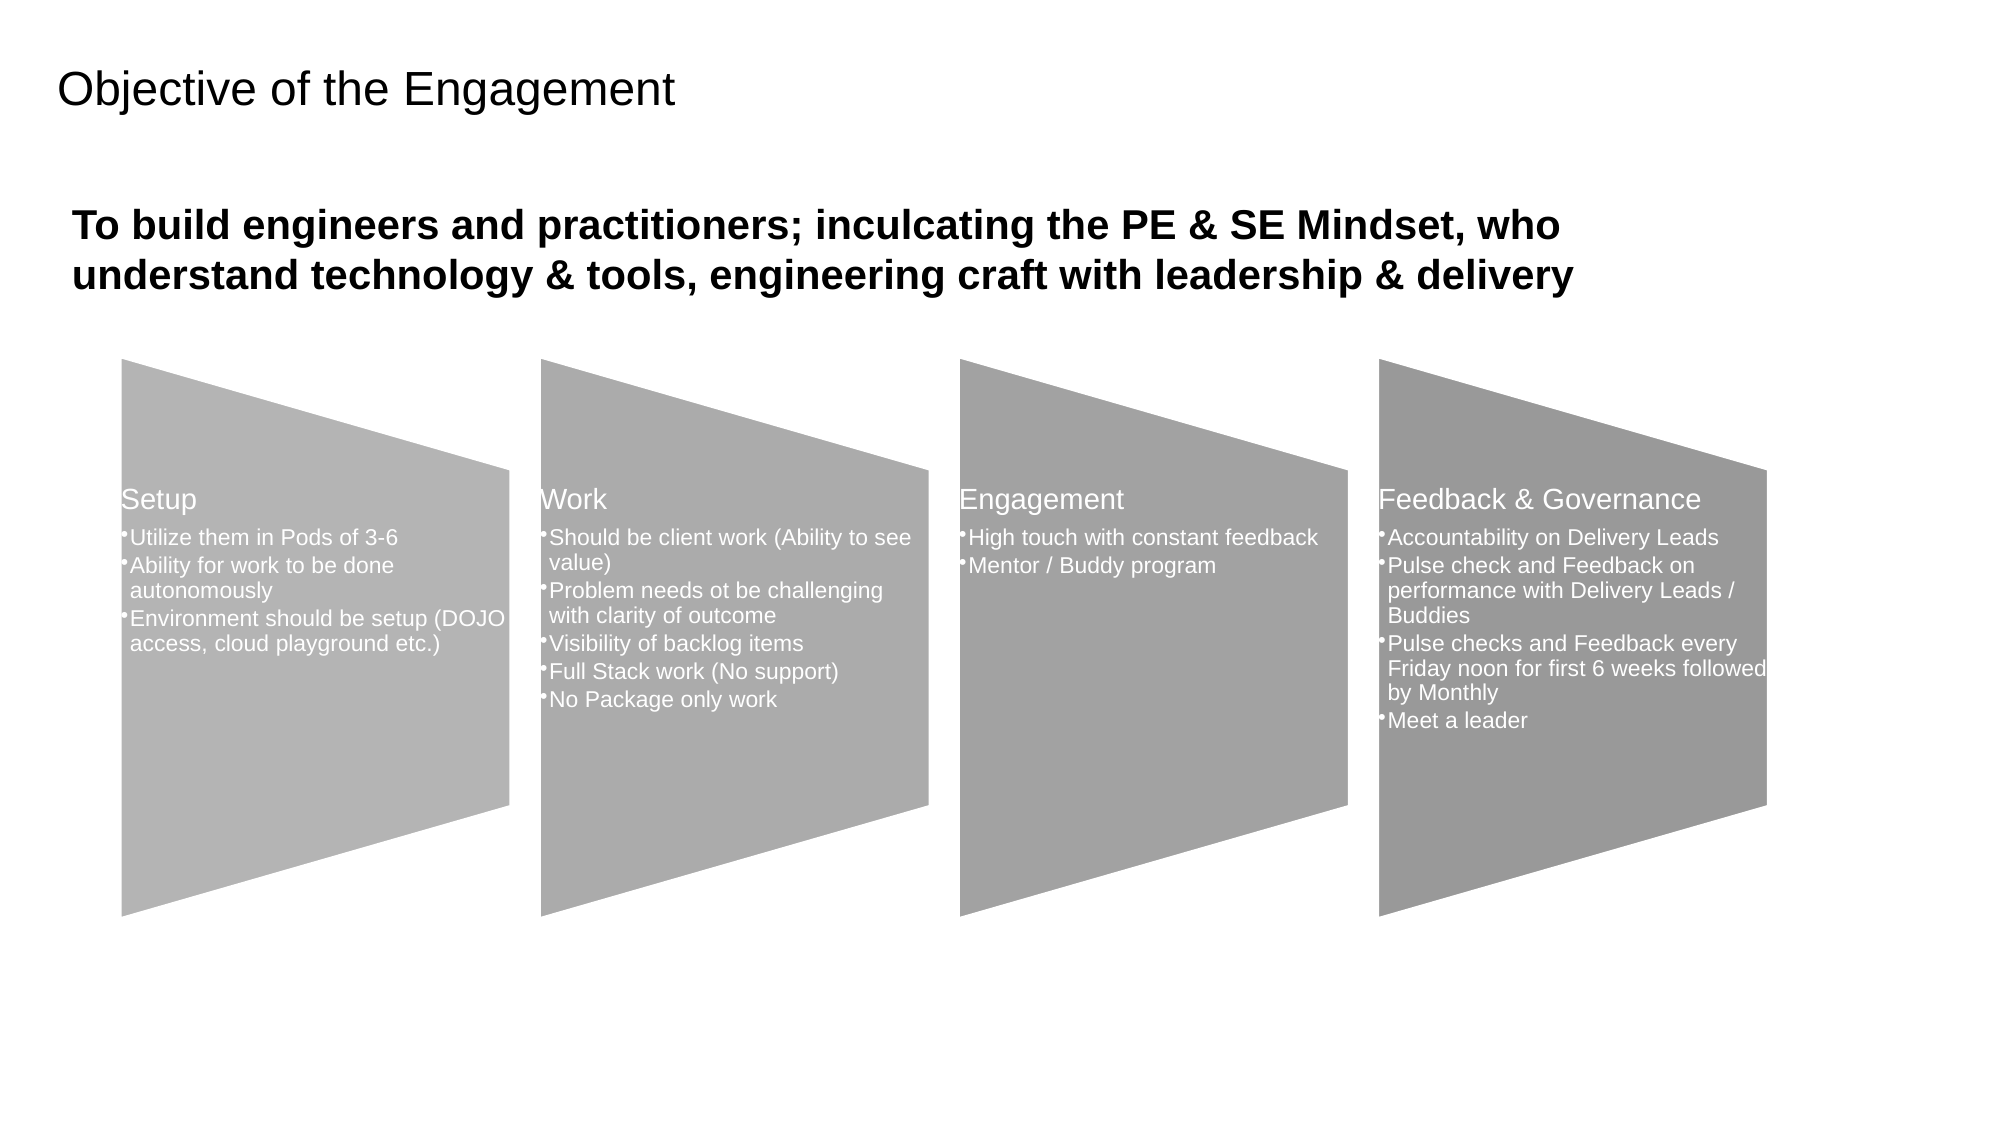

# Objective of the Engagement
To build engineers and practitioners; inculcating the PE & SE Mindset, who understand technology & tools, engineering craft with leadership & delivery

Setup
Utilize them in Pods of 3-6
Ability for work to be done autonomously
Environment should be setup (DOJO access, cloud playground etc.)
Work
Should be client work (Ability to see value)
Problem needs ot be challenging with clarity of outcome
Visibility of backlog items
Full Stack work (No support)
No Package only work
Engagement
High touch with constant feedback
Mentor / Buddy program
Feedback & Governance
Accountability on Delivery Leads
Pulse check and Feedback on performance with Delivery Leads / Buddies
Pulse checks and Feedback every Friday noon for first 6 weeks followed by Monthly
Meet a leader